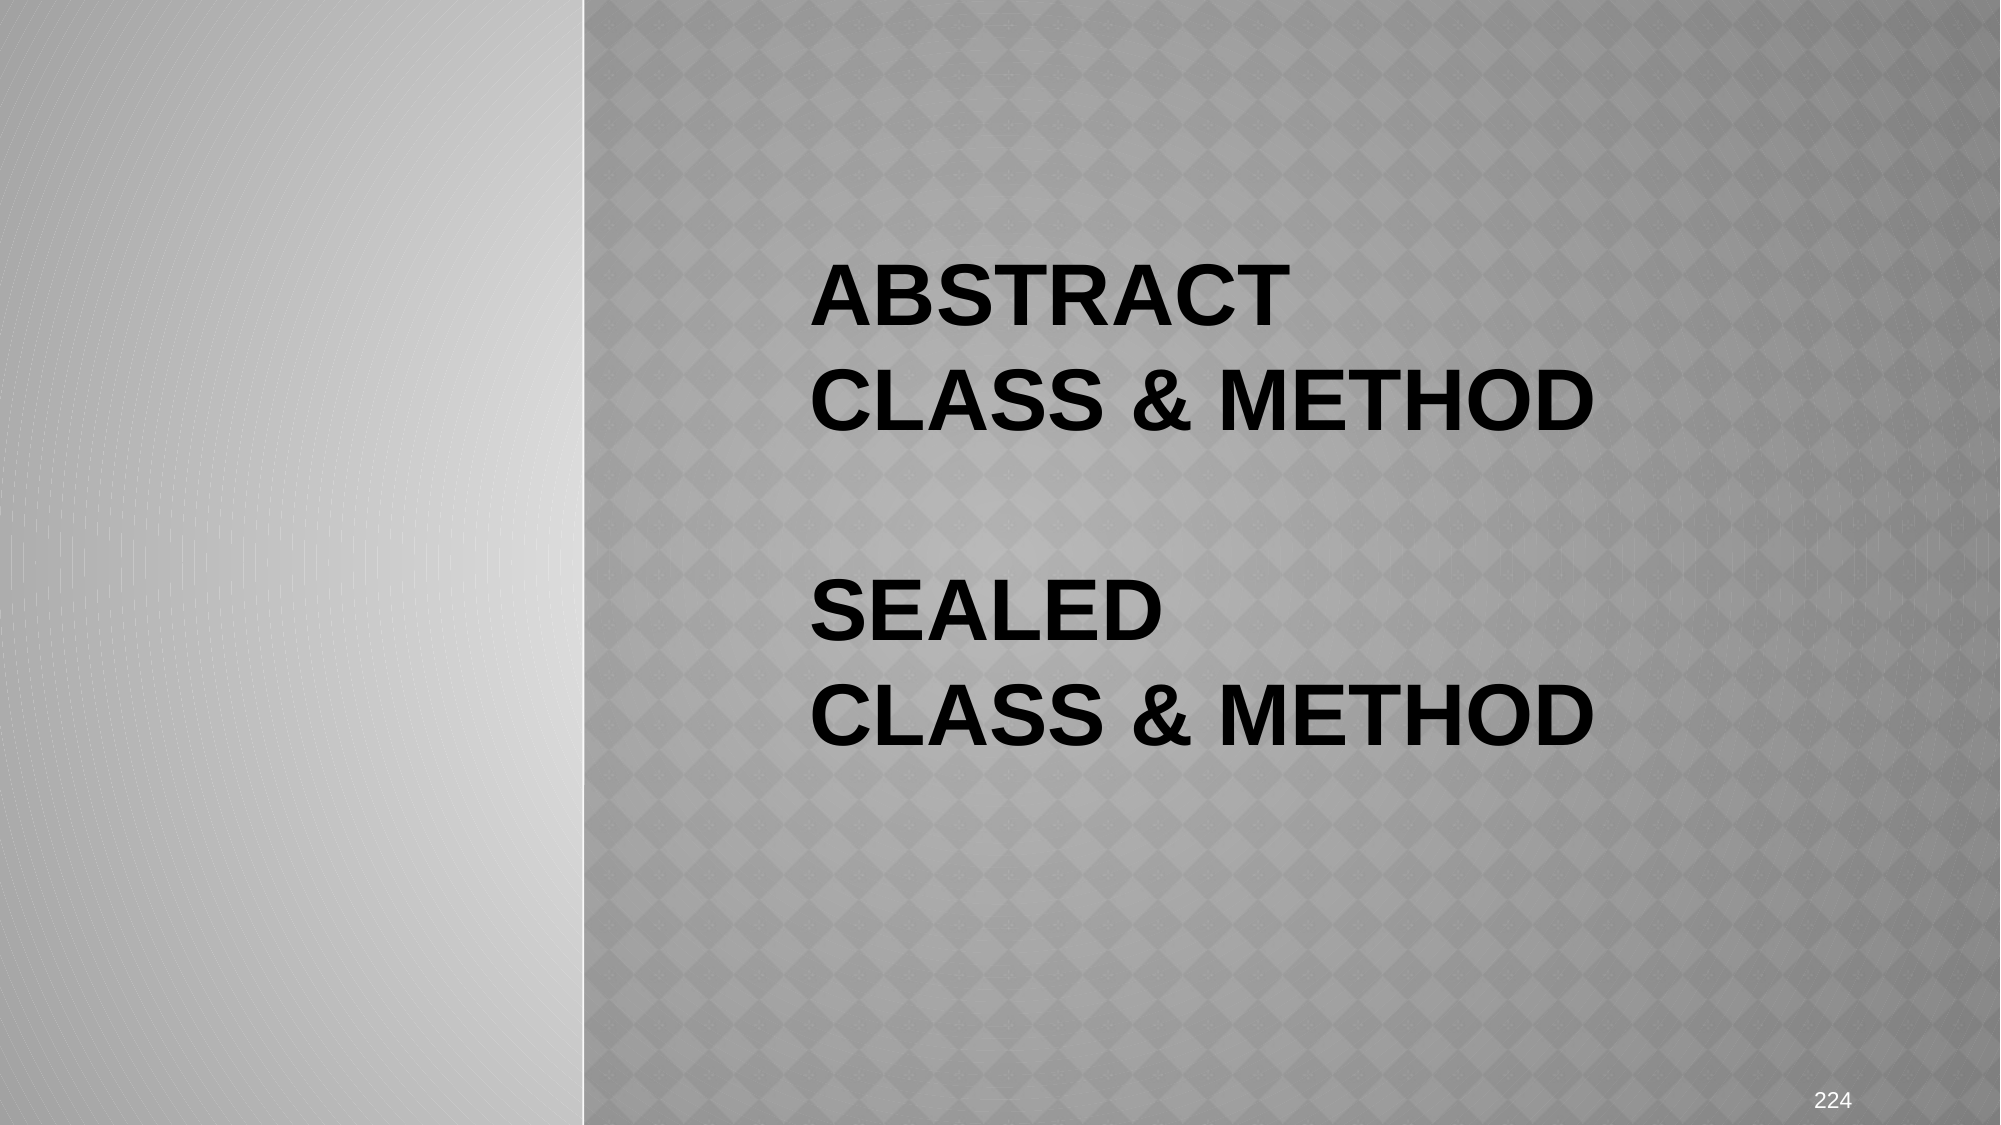

# ABSTRACT CLASS & METHOD SEALED CLASS & METHOD
224